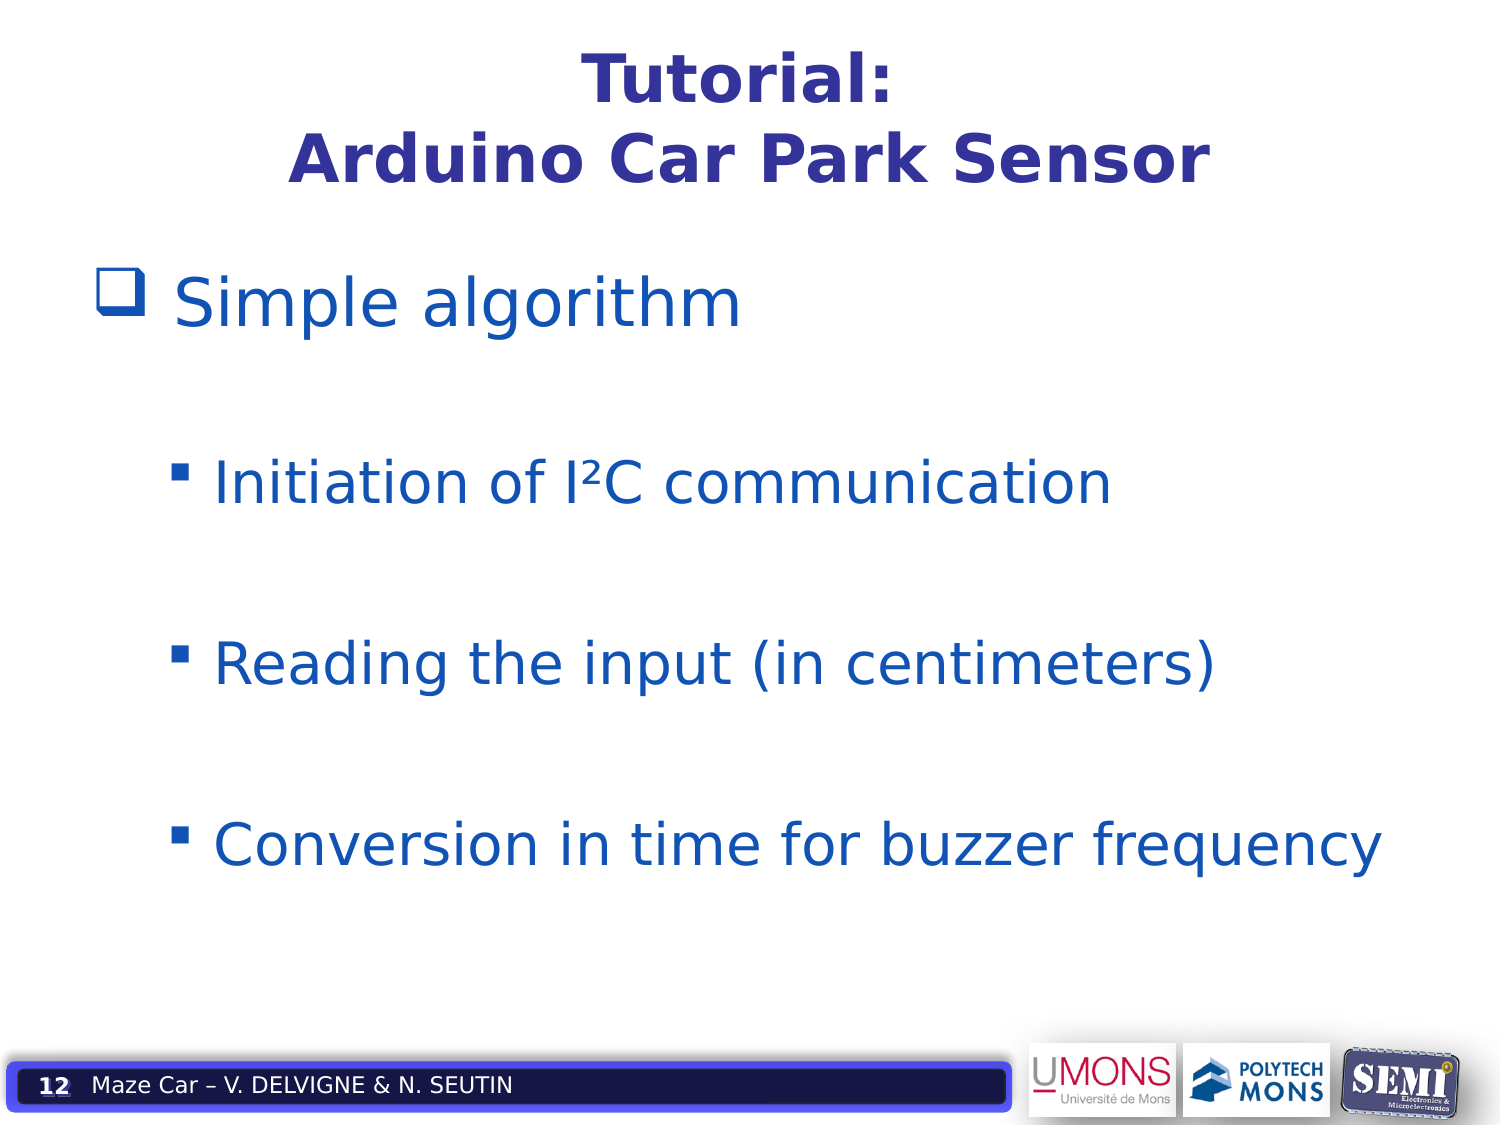

1009-05 Systèmes à Microprocesseur 1. Structure ordinateur
# Tutorial: Arduino Car Park Sensor
 Simple algorithm

Initiation of I²C communication

Reading the input (in centimeters)

Conversion in time for buzzer frequency
12